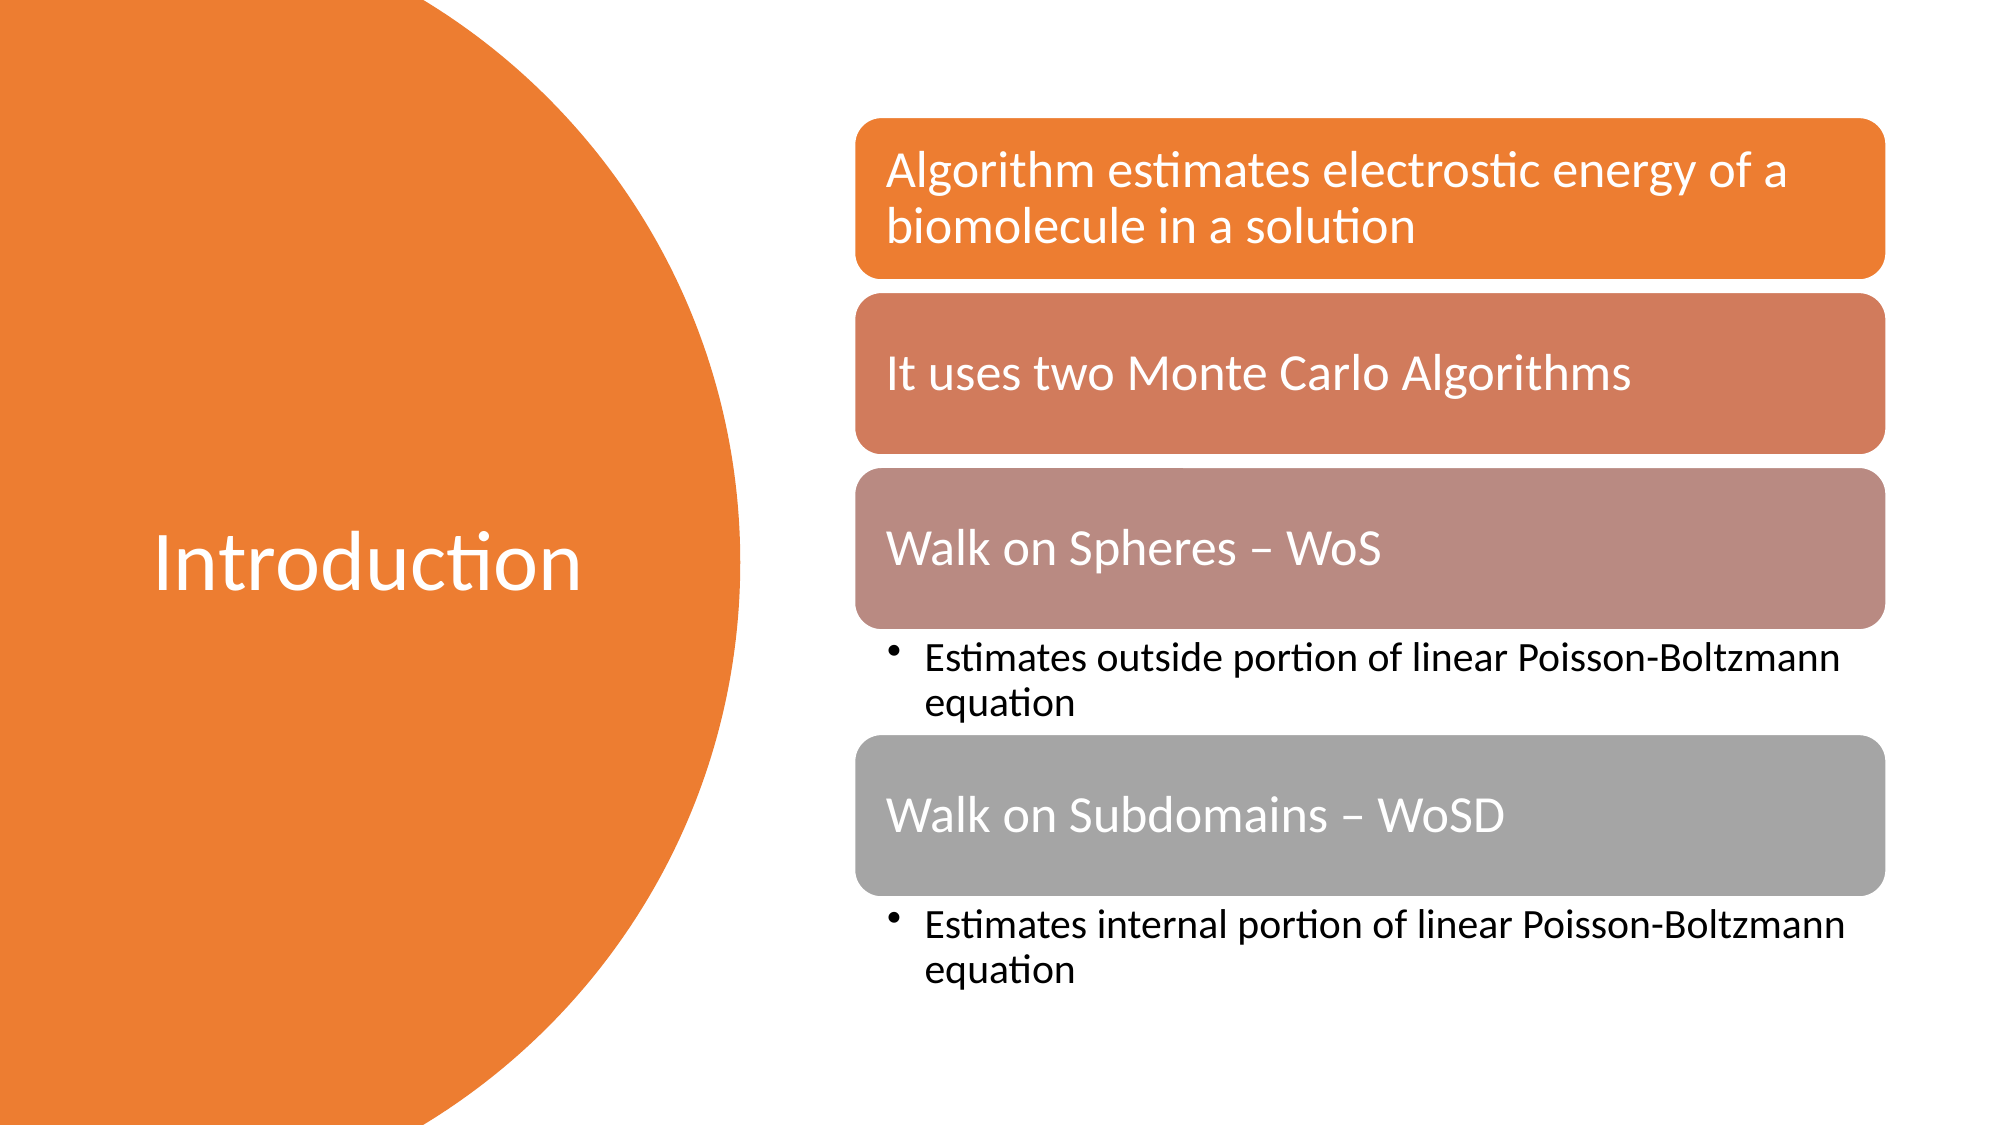

Algorithm estimates electrostic energy of a biomolecule in a solution
It uses two Monte Carlo Algorithms
Walk on Spheres – WoS
Estimates outside portion of linear Poisson-Boltzmann equation
Walk on Subdomains – WoSD
Estimates internal portion of linear Poisson-Boltzmann equation
# Introduction